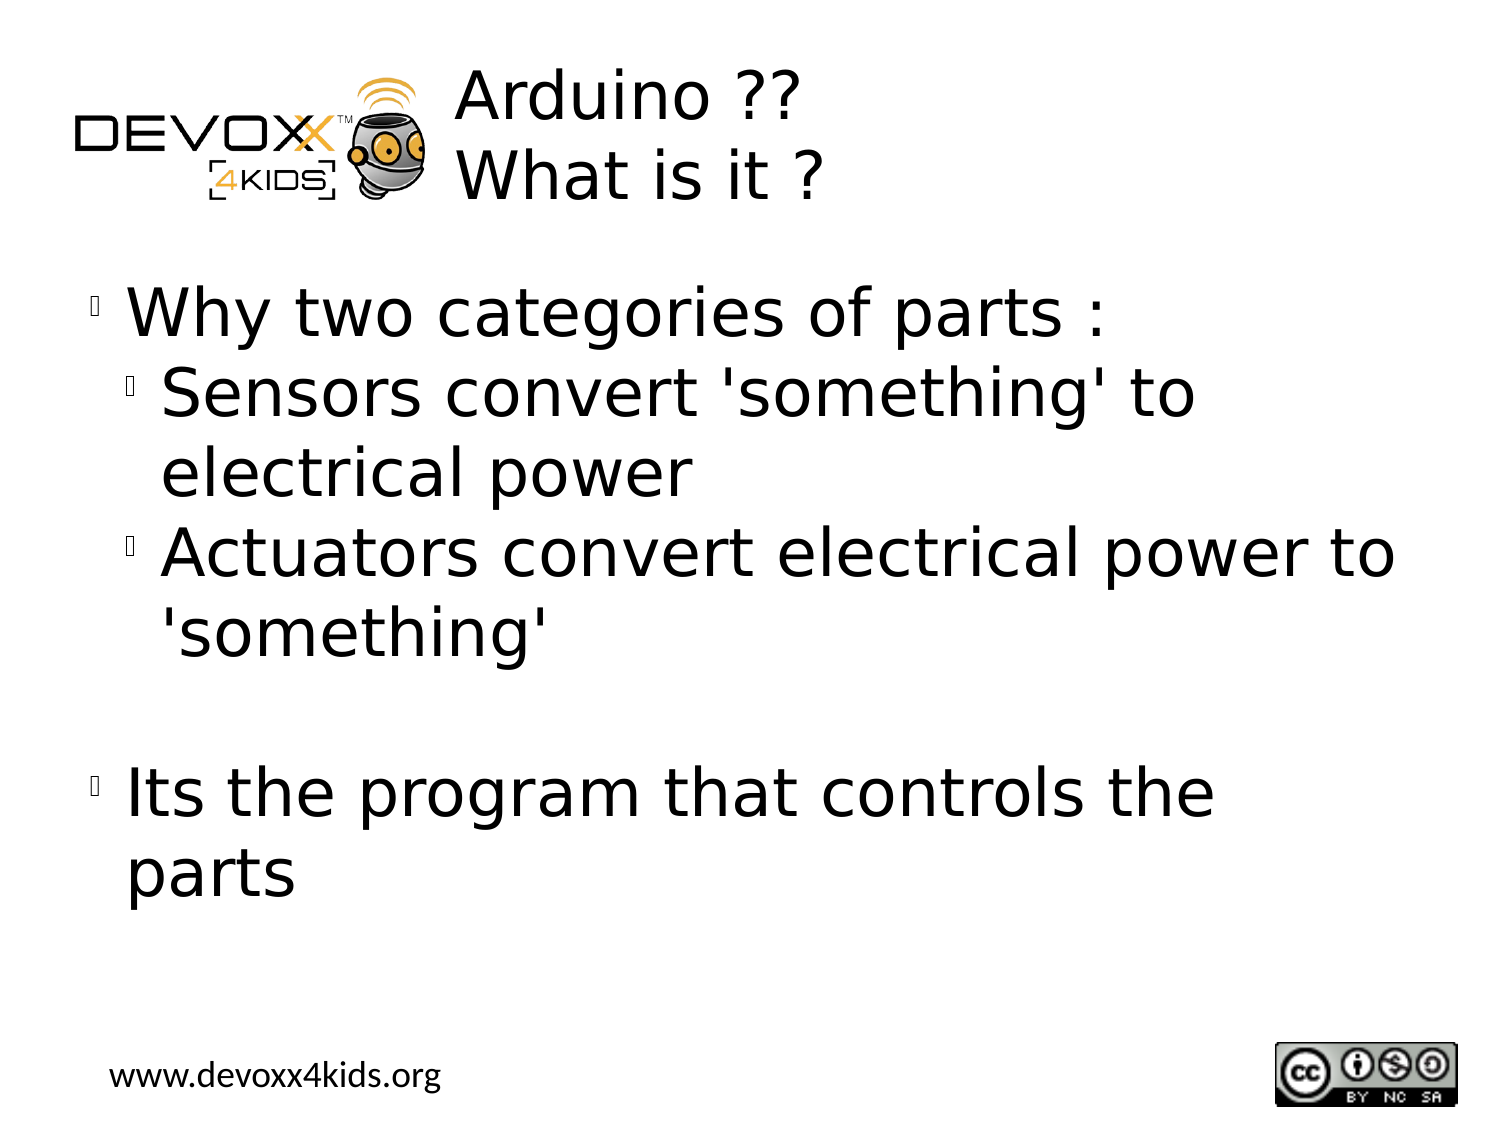

Arduino ??
What is it ?
Why two categories of parts :
Sensors convert 'something' to electrical power
Actuators convert electrical power to 'something'

Its the program that controls the parts